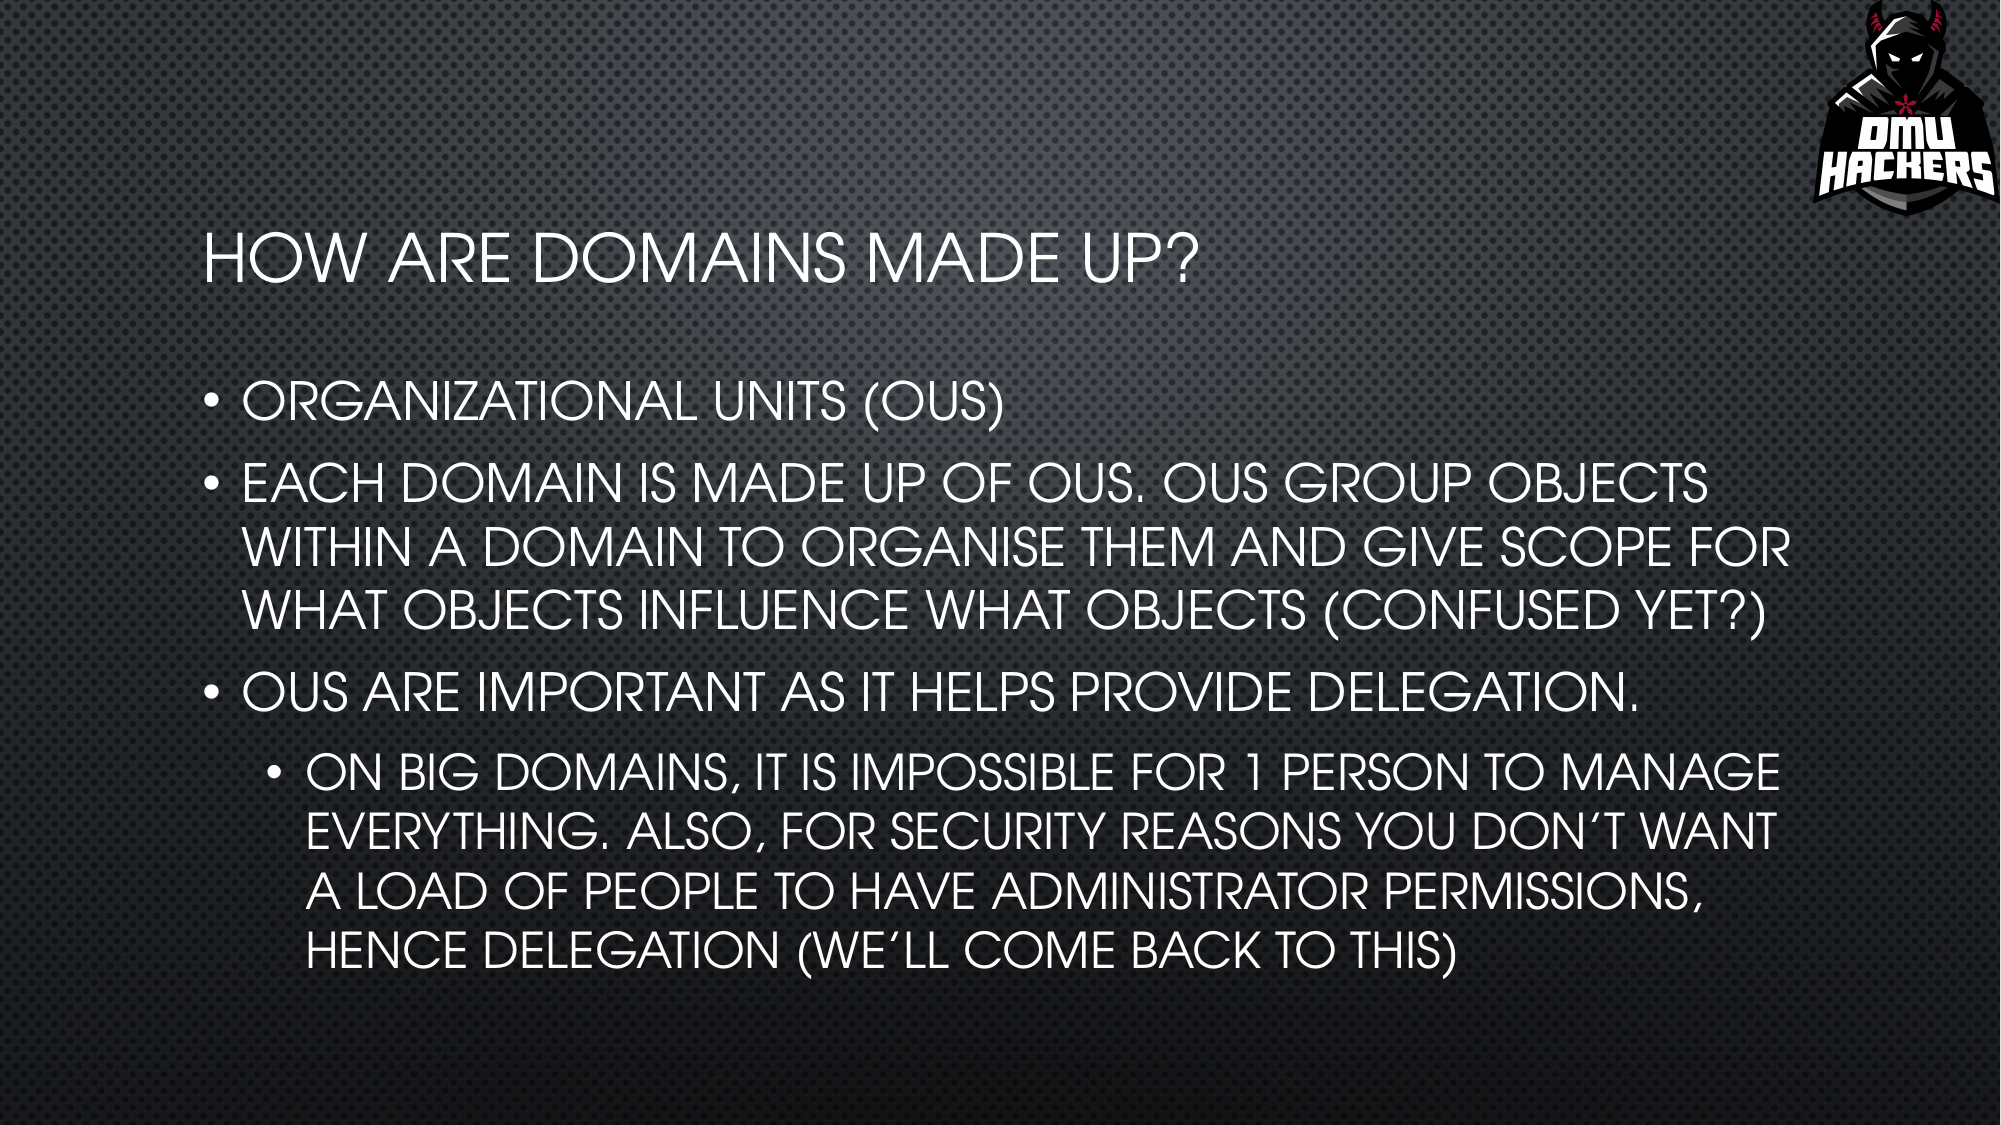

# HOW ARE DOMAINS MADE UP?
Organizational Units (OUs)
Each domain is made up of OUs. OUs group objects within a domain to organise them and give scope for what objects influence what objects (confused yet?)
OUs are important as it helps provide delegation.
On big domains, it is impossible for 1 person to manage everything. Also, for security reasons you don’t want a load of people to have administrator permissions, hence delegation (we’ll come back to this)